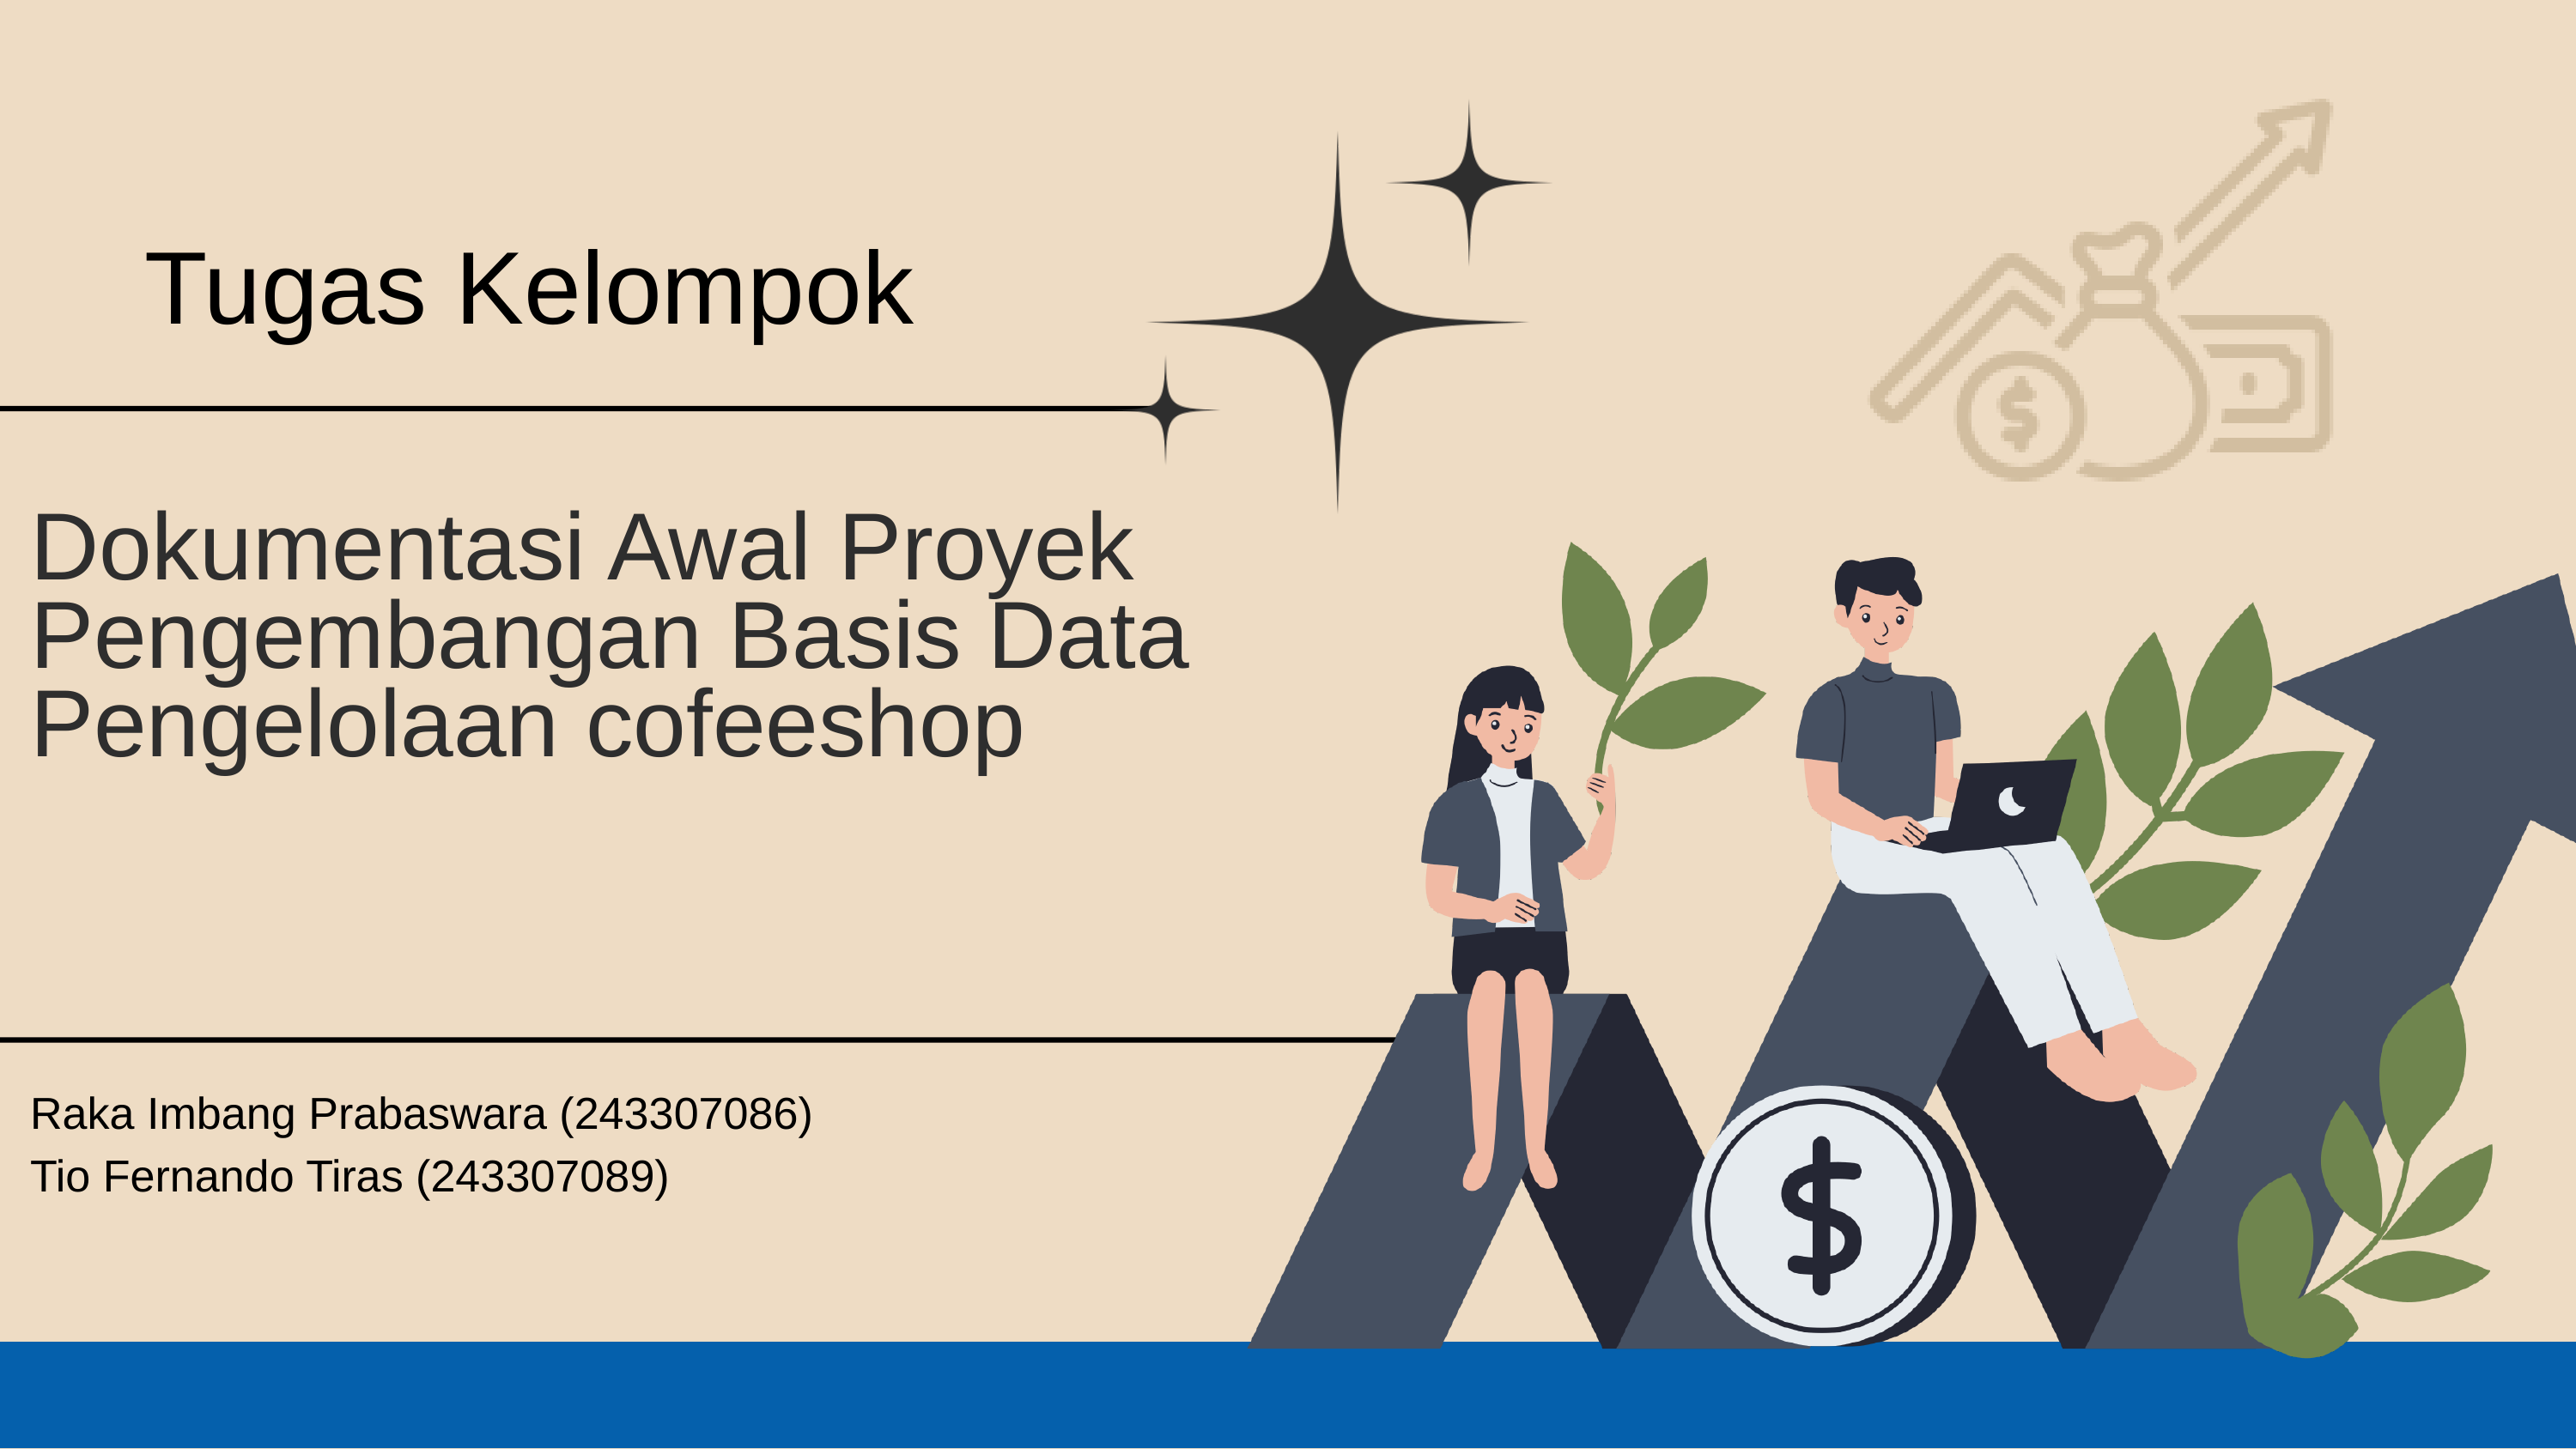

Tugas Kelompok

Dokumentasi Awal Proyek Pengembangan Basis Data
Pengelolaan cofeeshop

Raka Imbang Prabaswara (243307086)
Tio Fernando Tiras (243307089)